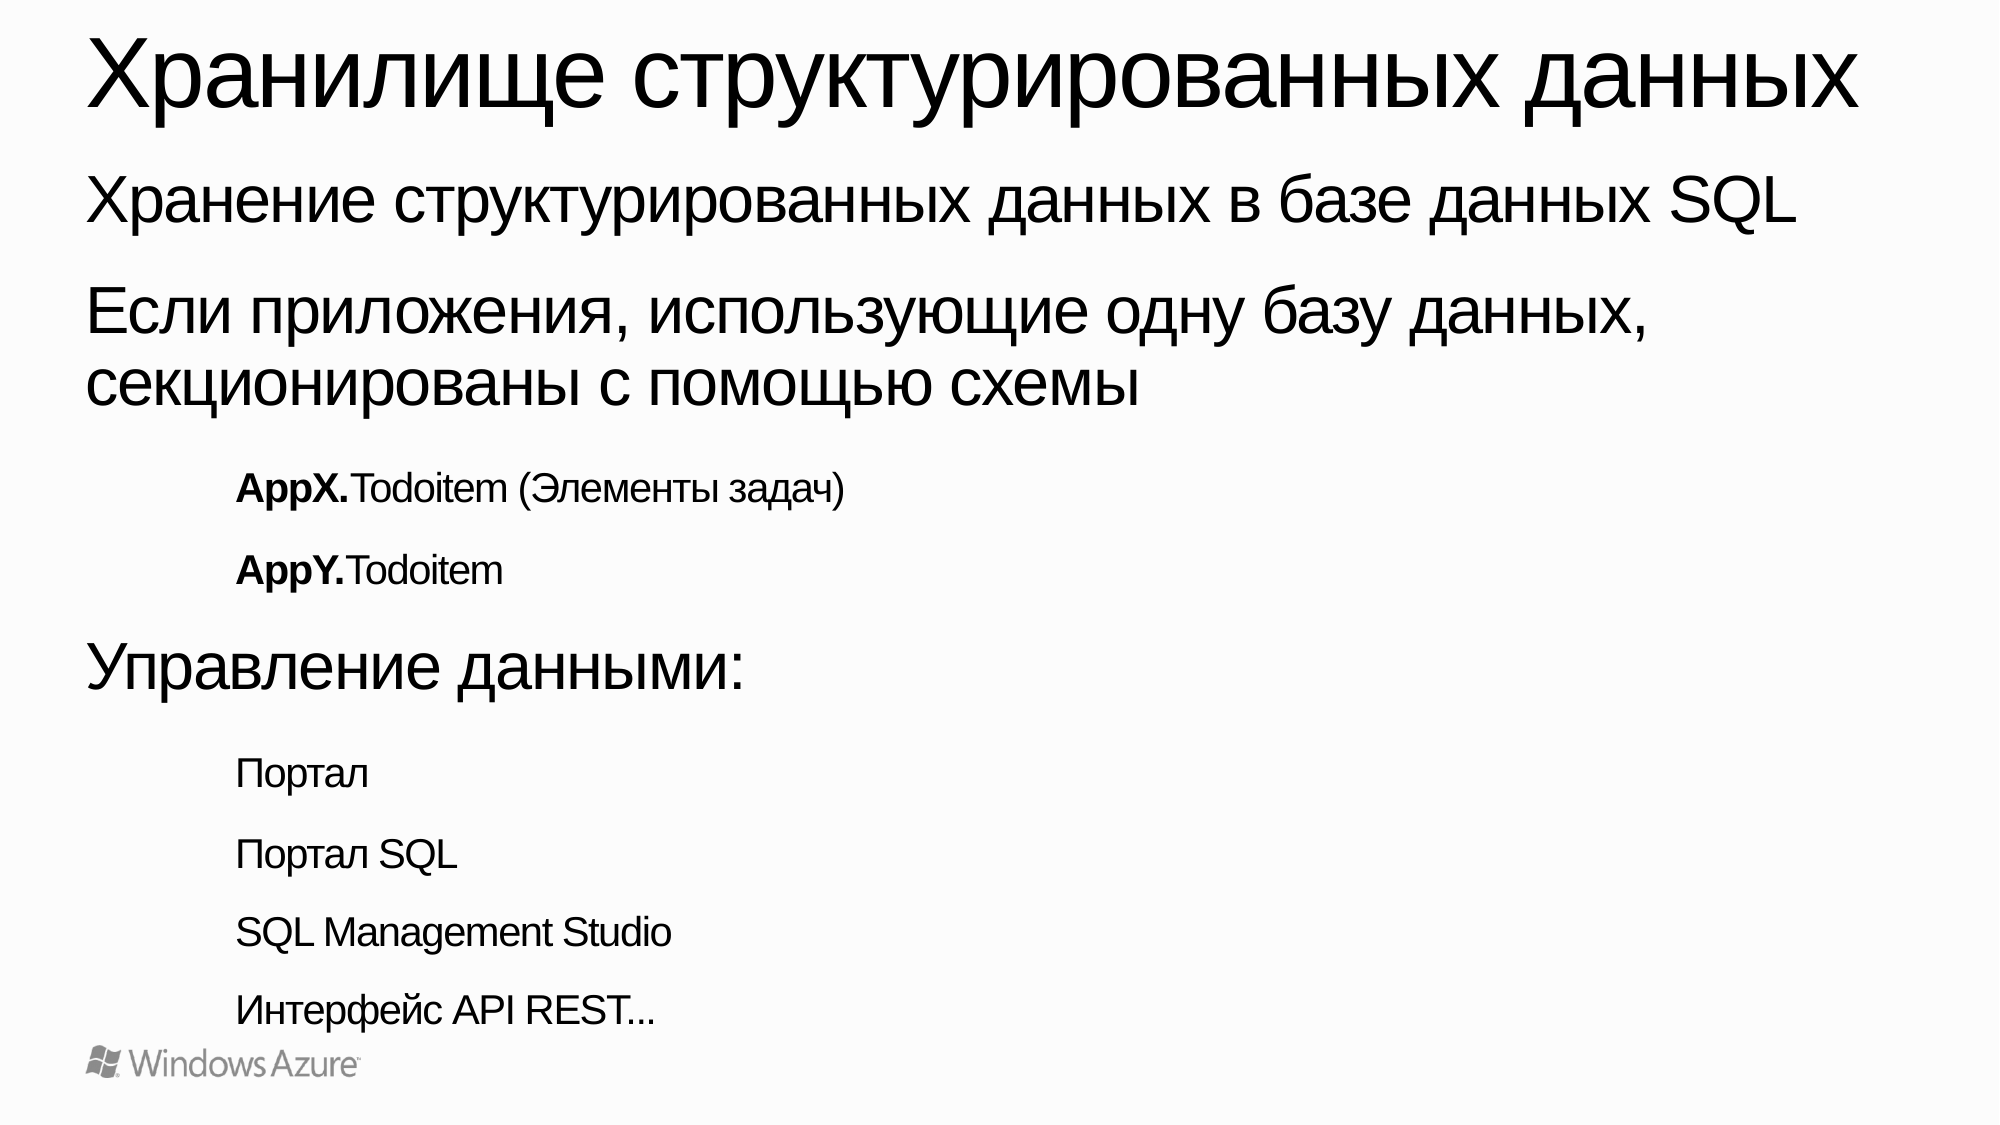

# Хранилище структурированных данных
Хранение структурированных данных в базе данных SQL
Если приложения, использующие одну базу данных, секционированы с помощью схемы
	AppX.Todoitem (Элементы задач)
	AppY.Todoitem
Управление данными:
	Портал
	Портал SQL
	SQL Management Studio
	Интерфейс API REST...